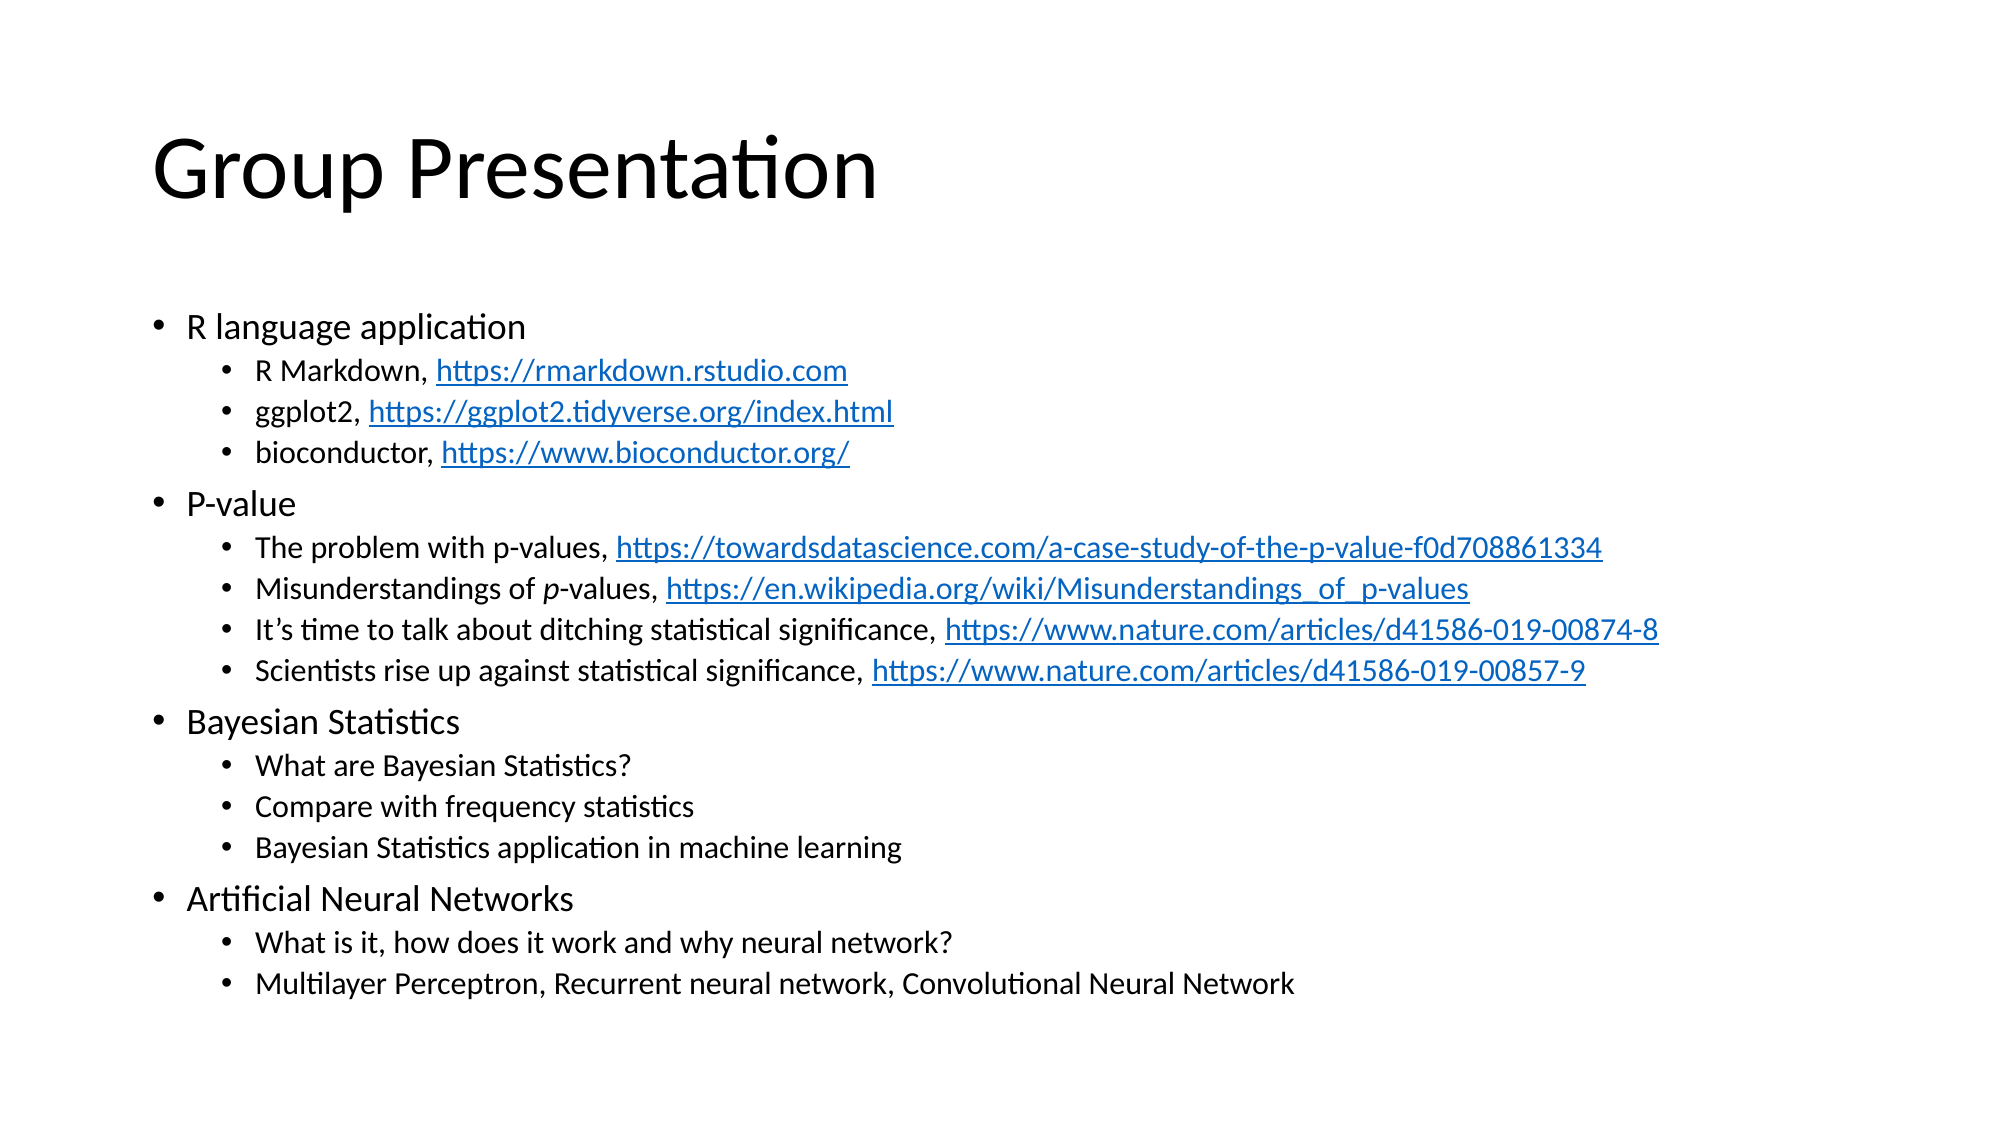

# Group Presentation
R language application
R Markdown, https://rmarkdown.rstudio.com
ggplot2, https://ggplot2.tidyverse.org/index.html
bioconductor, https://www.bioconductor.org/
P-value
The problem with p-values, https://towardsdatascience.com/a-case-study-of-the-p-value-f0d708861334
Misunderstandings of p-values, https://en.wikipedia.org/wiki/Misunderstandings_of_p-values
It’s time to talk about ditching statistical significance, https://www.nature.com/articles/d41586-019-00874-8
Scientists rise up against statistical significance, https://www.nature.com/articles/d41586-019-00857-9
Bayesian Statistics
What are Bayesian Statistics?
Compare with frequency statistics
Bayesian Statistics application in machine learning
Artificial Neural Networks
What is it, how does it work and why neural network?
Multilayer Perceptron, Recurrent neural network, Convolutional Neural Network